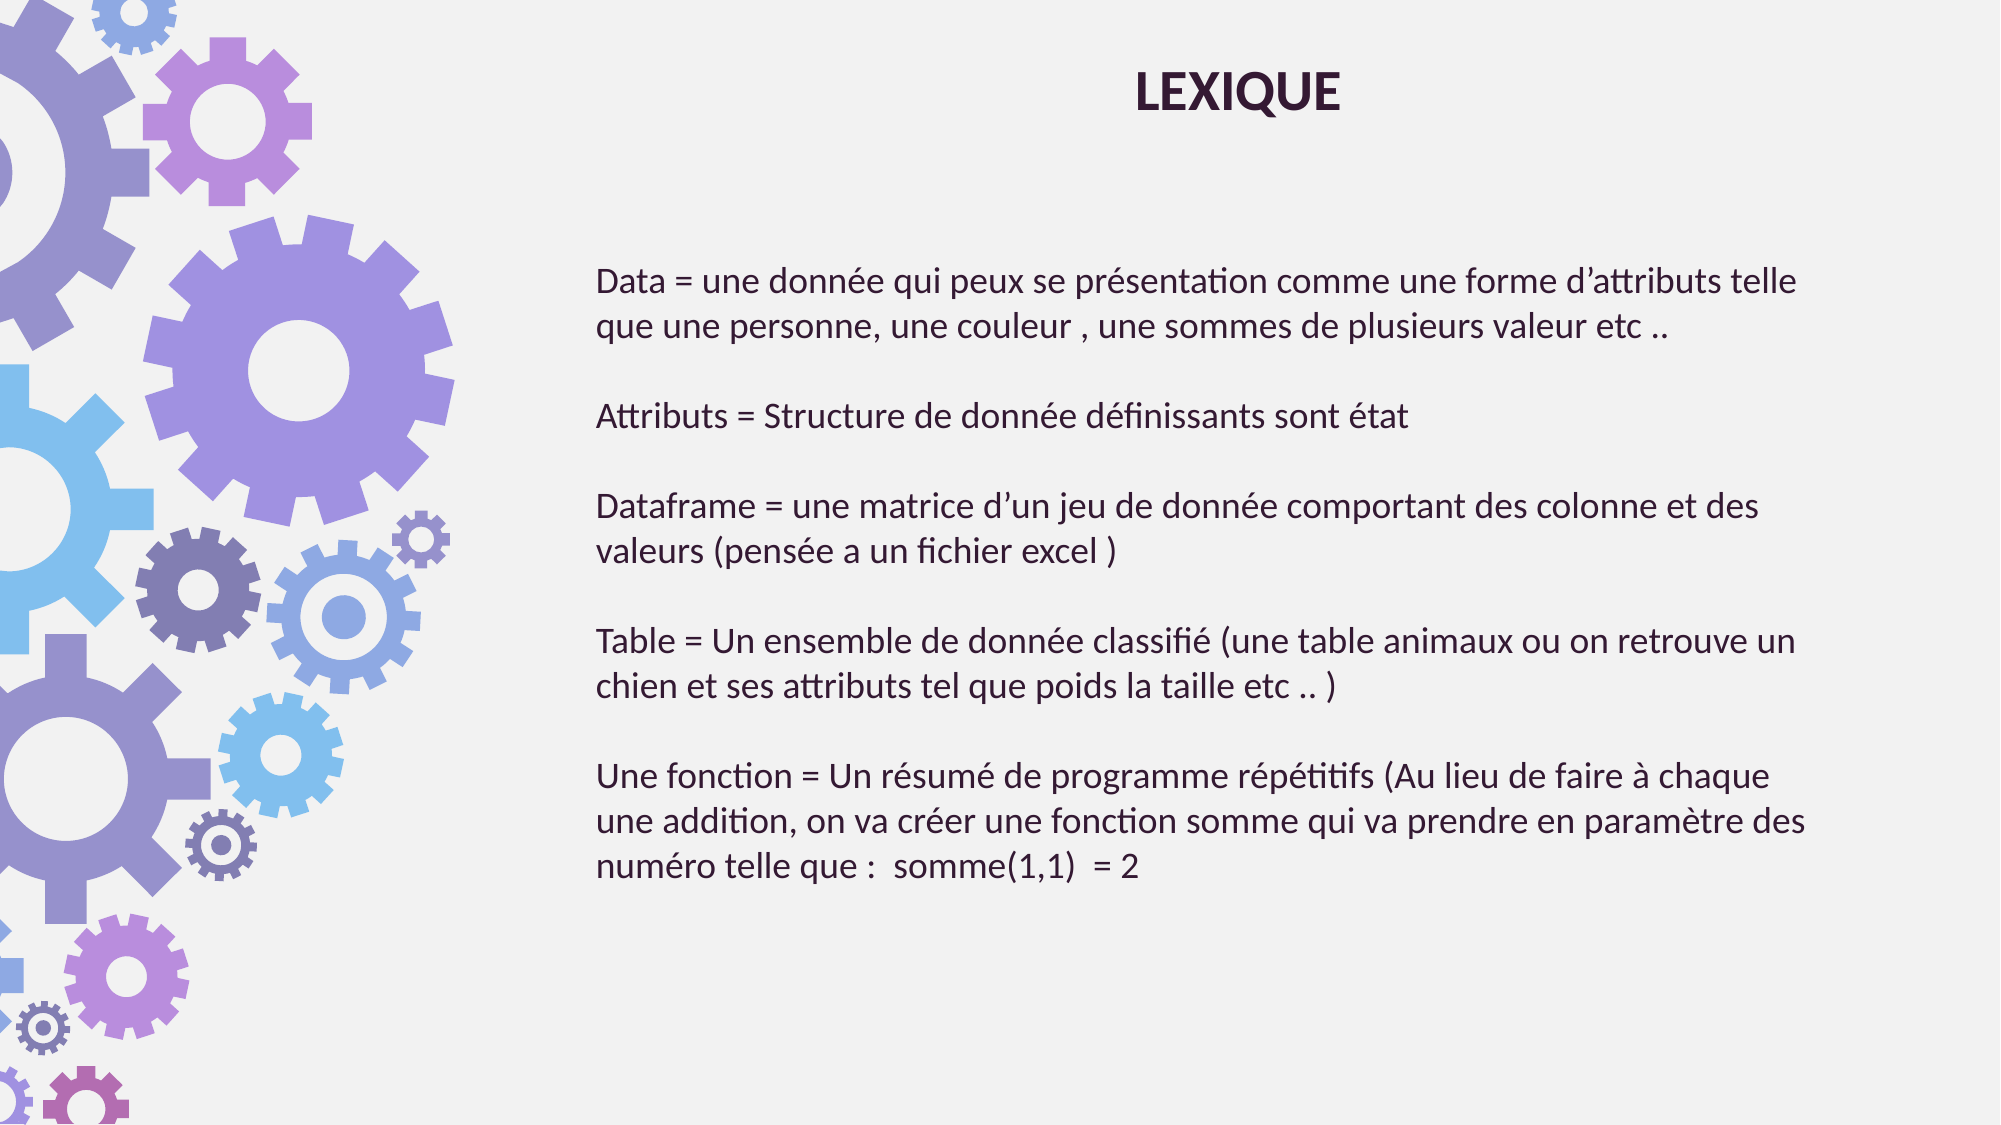

LEXIQUE

Data = une donnée qui peux se présentation comme une forme d’attributs telle que une personne, une couleur , une sommes de plusieurs valeur etc ..

Attributs = Structure de donnée définissants sont état

Dataframe = une matrice d’un jeu de donnée comportant des colonne et des valeurs (pensée a un fichier excel )

Table = Un ensemble de donnée classifié (une table animaux ou on retrouve un chien et ses attributs tel que poids la taille etc .. )

Une fonction = Un résumé de programme répétitifs (Au lieu de faire à chaque une addition, on va créer une fonction somme qui va prendre en paramètre des numéro telle que :  somme(1,1)  = 2